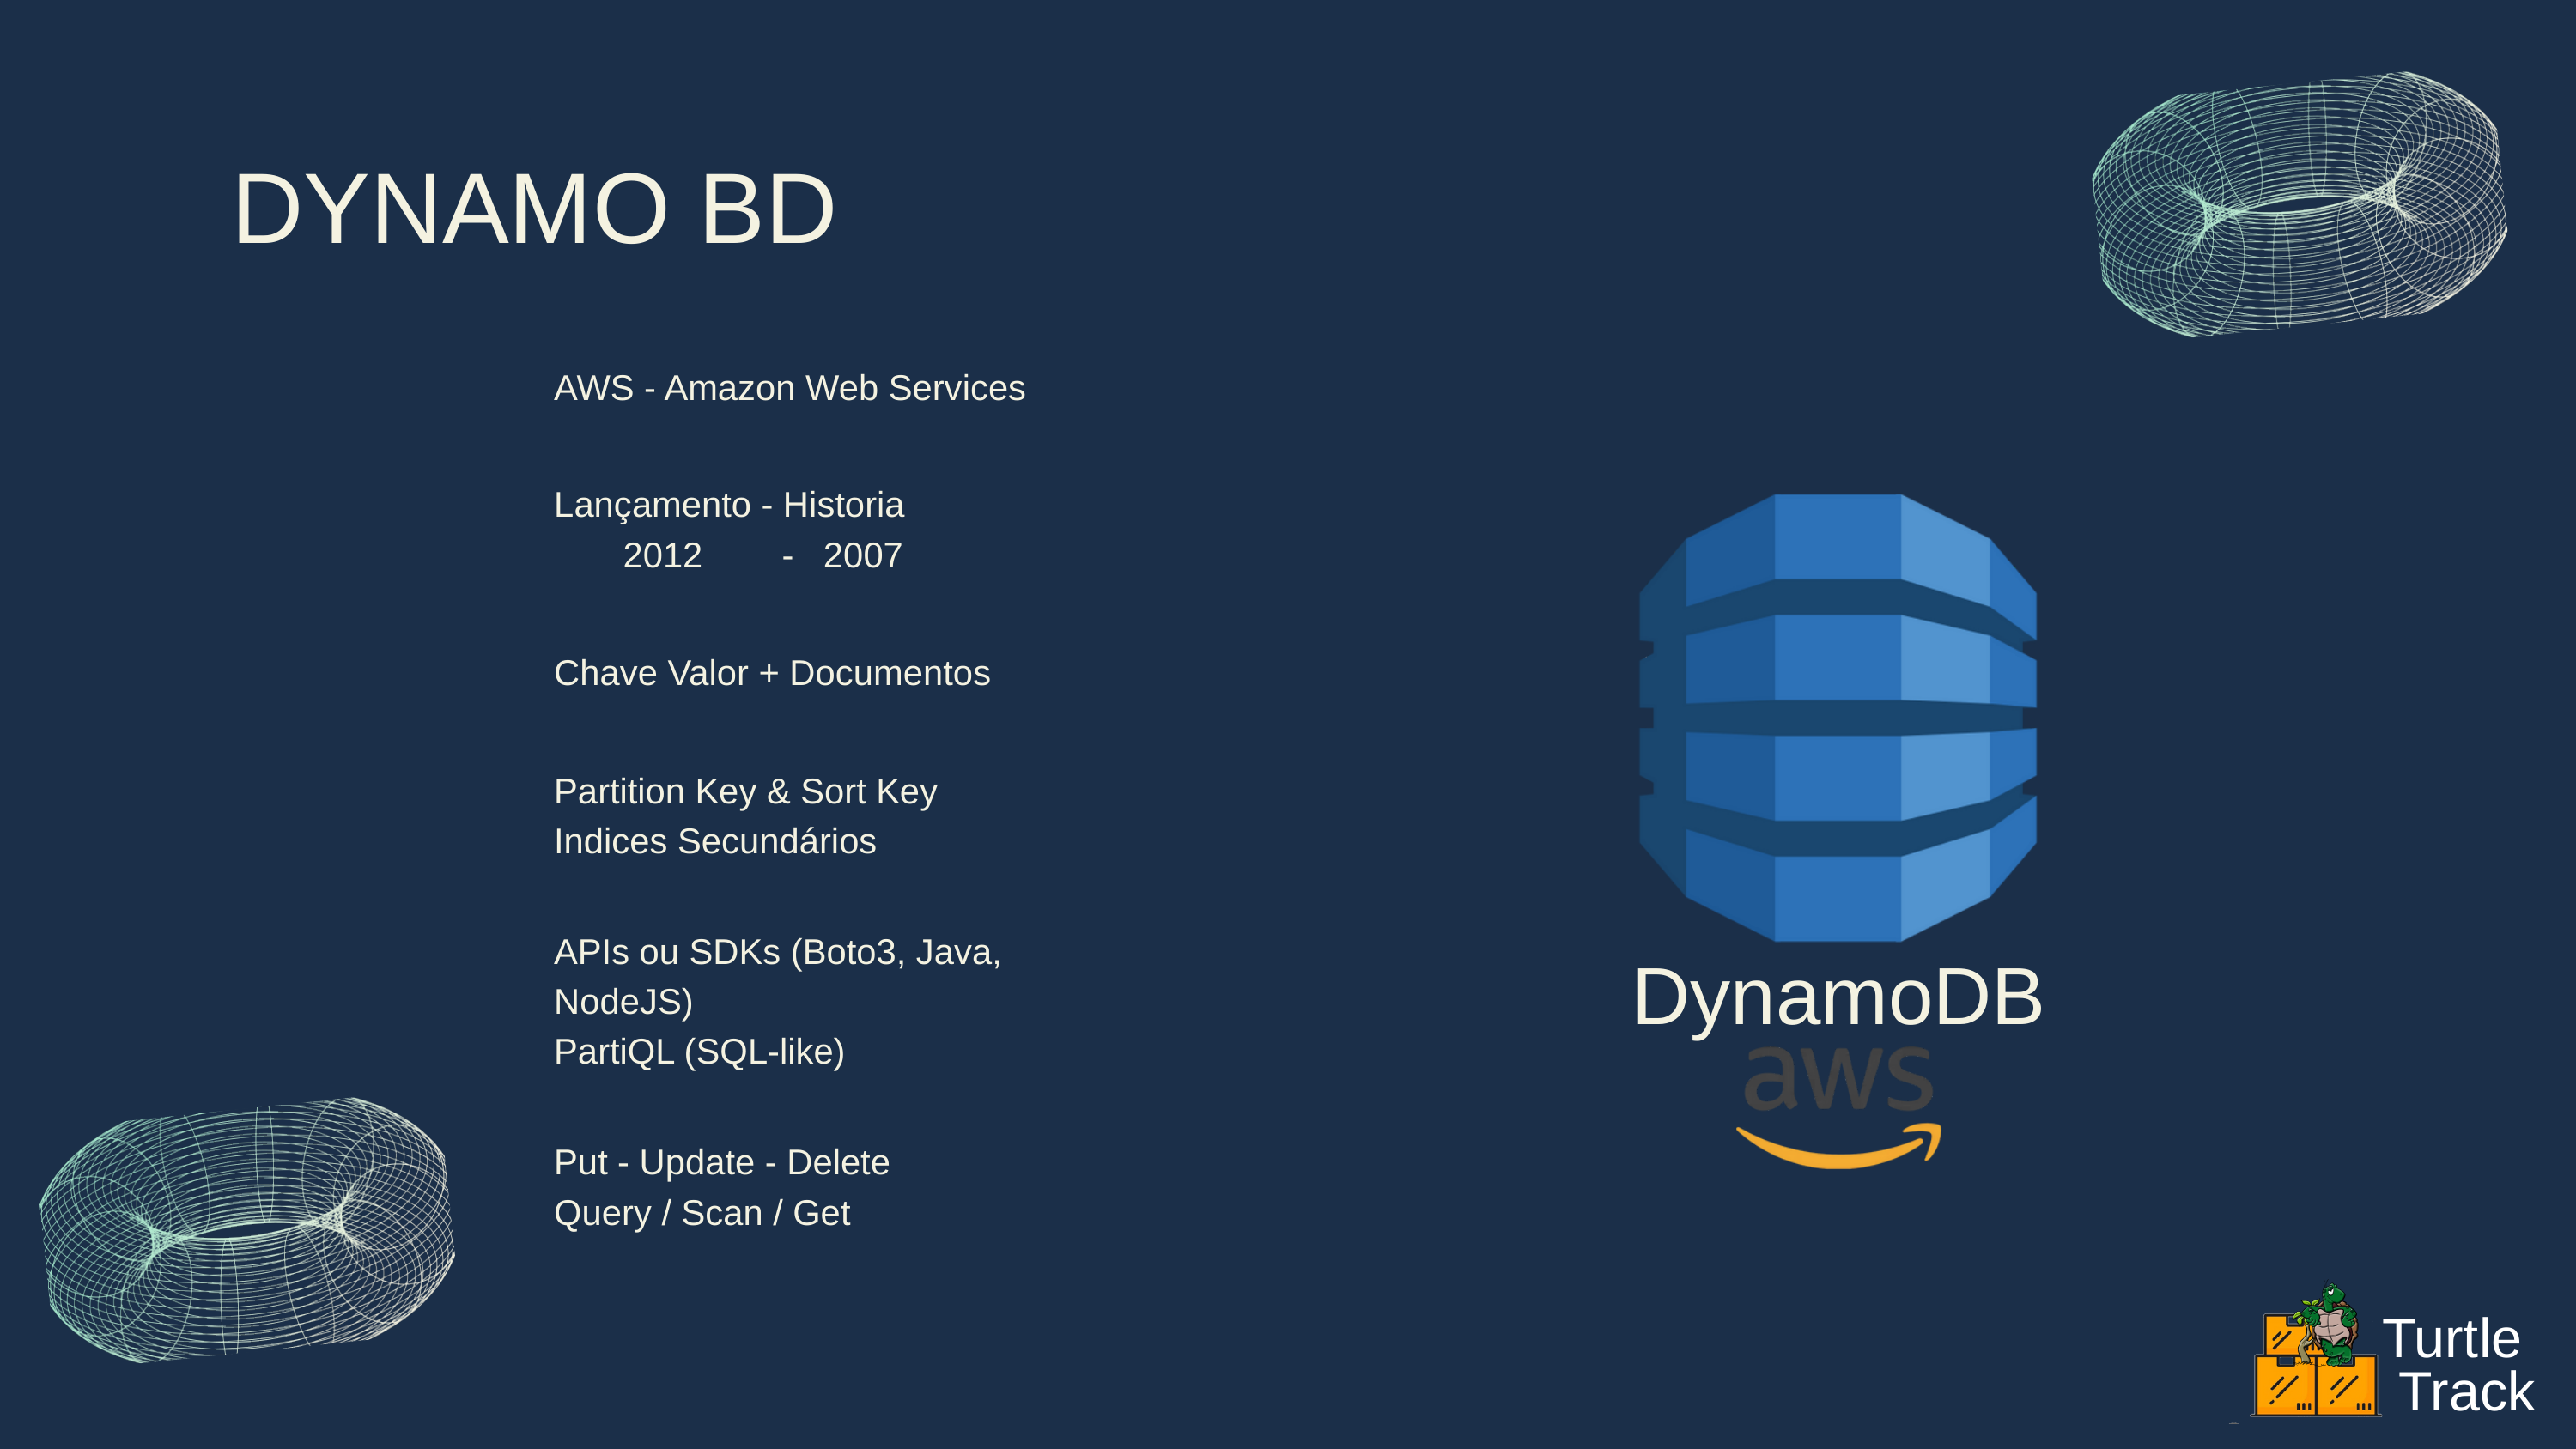

DYNAMO BD
| AWS - Amazon Web Services |
| --- |
| Lançamento - Historia 2012 - 2007 |
| Chave Valor + Documentos |
| Partition Key & Sort Key Indices Secundários |
| APIs ou SDKs (Boto3, Java, NodeJS) PartiQL (SQL-like) |
| Put - Update - Delete Query / Scan / Get |

DynamoDB

Turtle
Track